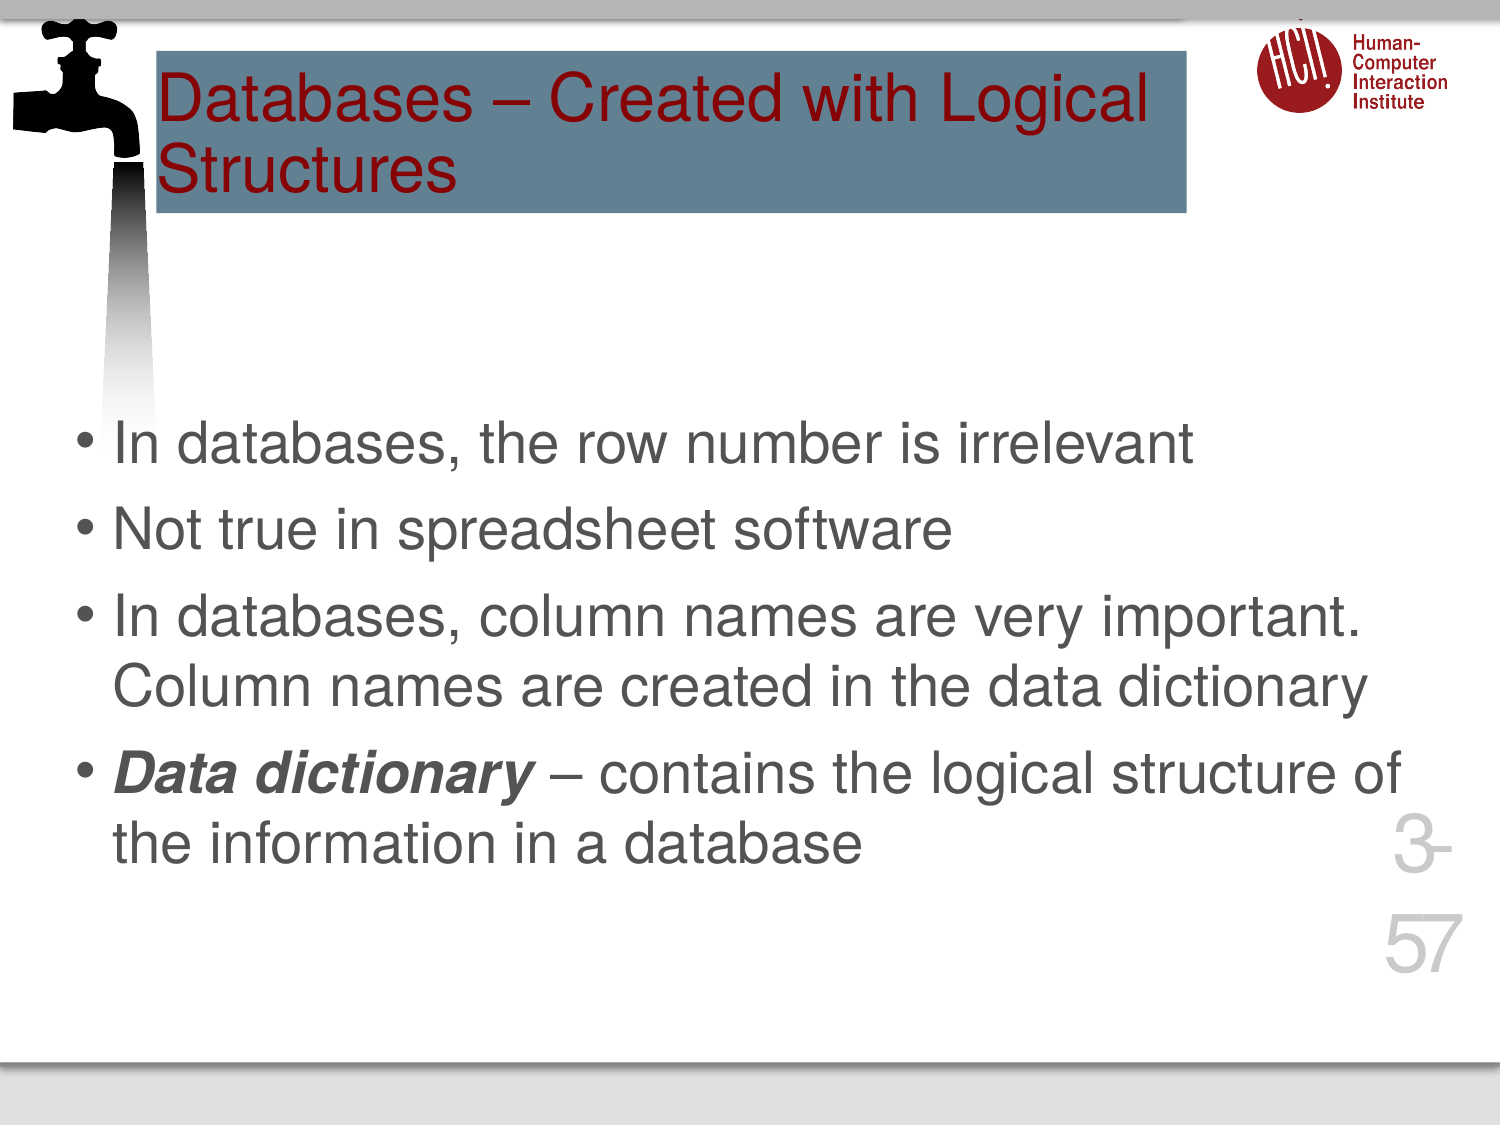

# Databases – Created with Logical Structures
In databases, the row number is irrelevant
Not true in spreadsheet software
In databases, column names are very important.  Column names are created in the data dictionary
Data dictionary – contains the logical structure of the information in a database
3-57